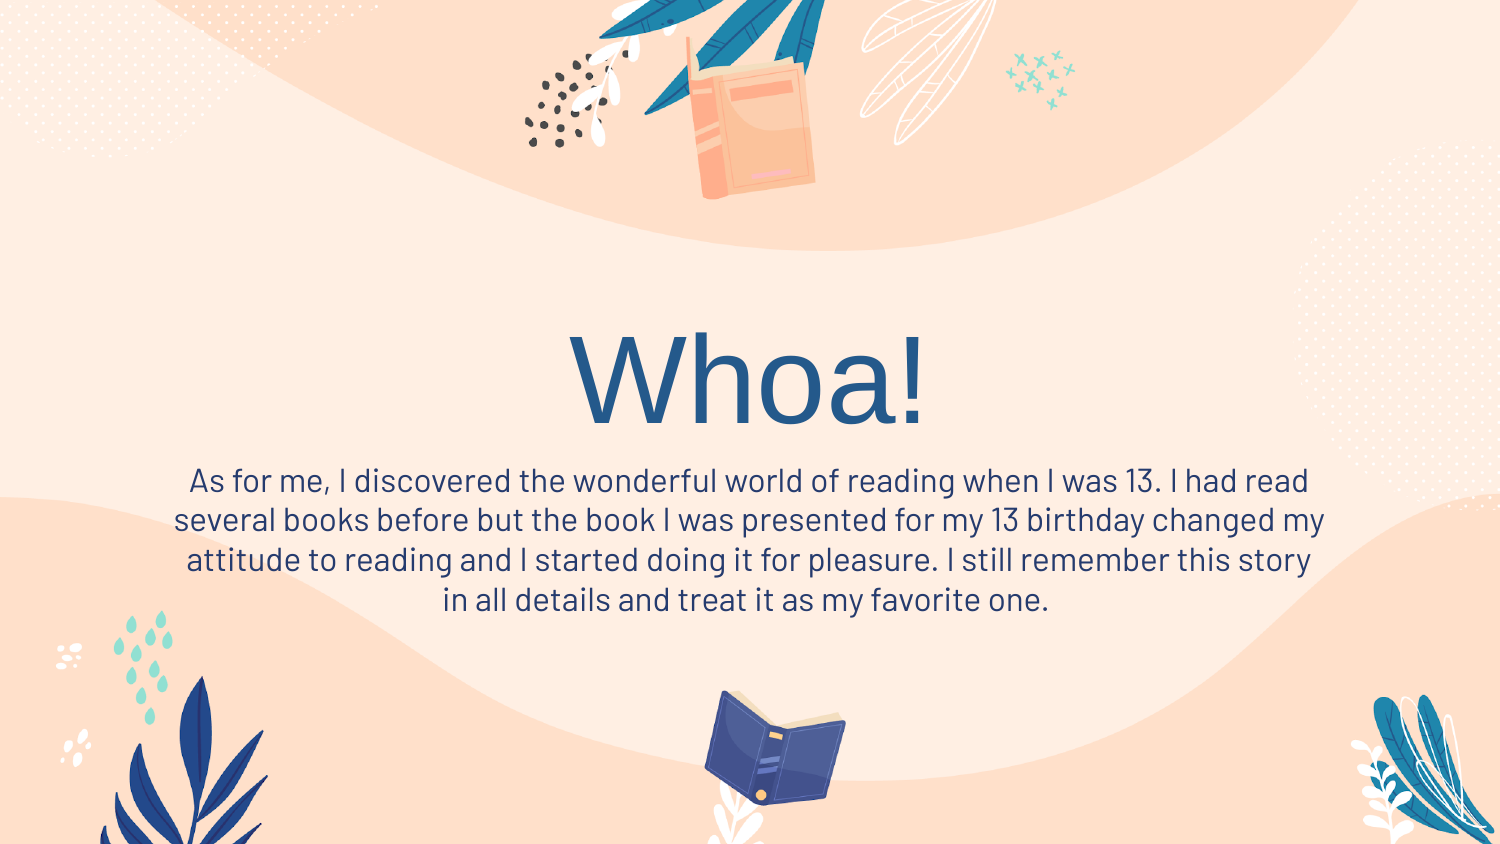

# Whoa!
As for me, I discovered the wonderful world of reading when I was 13. I had read several books before but the book I was presented for my 13 birthday changed my attitude to reading and I started doing it for pleasure. I still remember this story in all details and treat it as my favorite one.